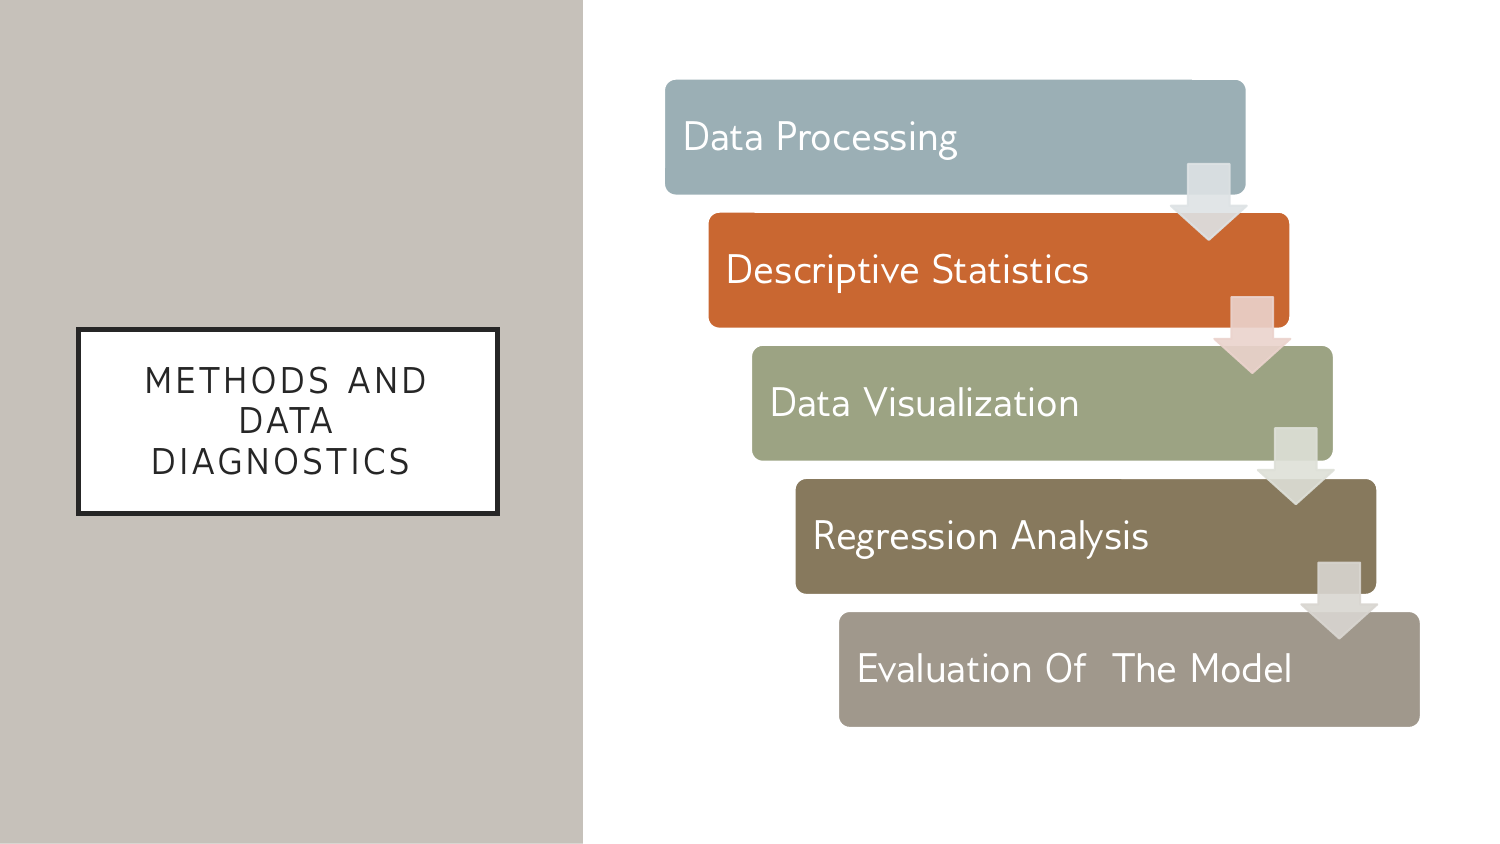

Data Processing
Descriptive Statistics
Data Visualization
Regression Analysis
Evaluation Of  The Model

# Methods and Data Diagnostics